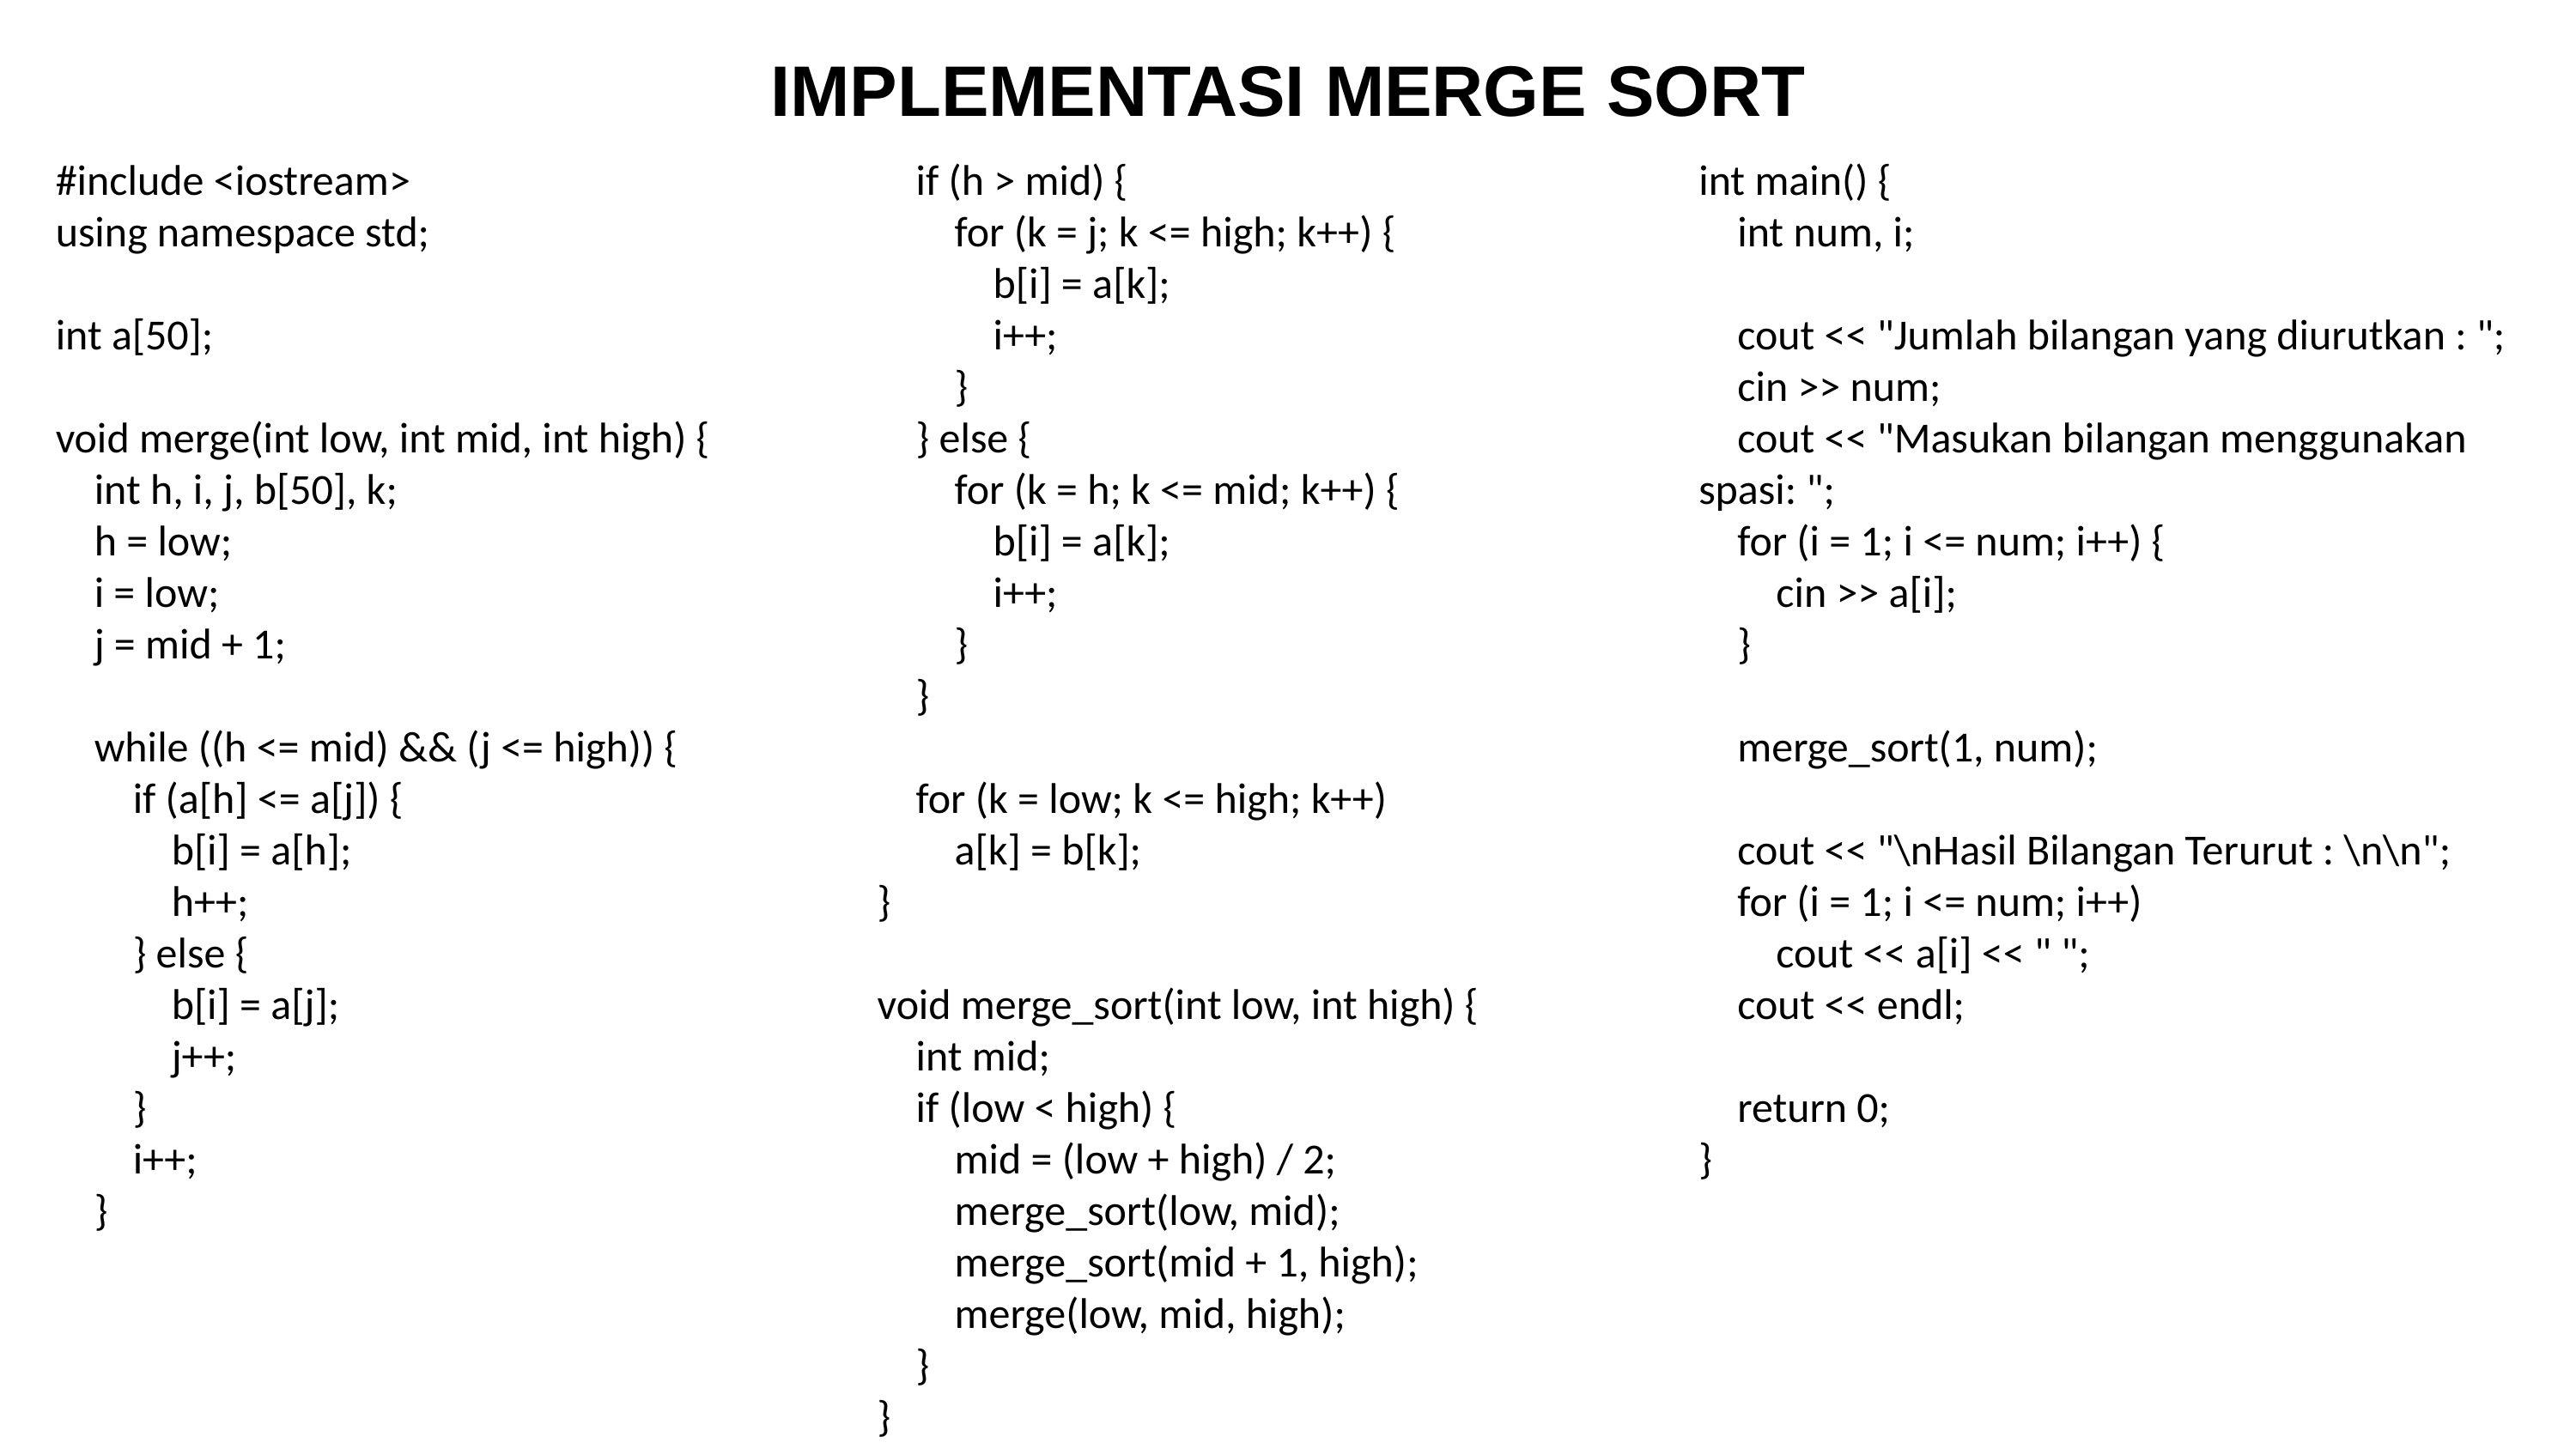

IMPLEMENTASI MERGE SORT
#include <iostream>
using namespace std;

int a[50];

void merge(int low, int mid, int high) {
    int h, i, j, b[50], k;
    h = low;
    i = low;
    j = mid + 1;

    while ((h <= mid) && (j <= high)) {
        if (a[h] <= a[j]) {
            b[i] = a[h];
            h++;
        } else {
            b[i] = a[j];
            j++;
        }
        i++;
    }

    if (h > mid) {
        for (k = j; k <= high; k++) {
            b[i] = a[k];
            i++;
        }
    } else {
        for (k = h; k <= mid; k++) {
            b[i] = a[k];
            i++;
        }
    }

    for (k = low; k <= high; k++)
        a[k] = b[k];
}

void merge_sort(int low, int high) {
    int mid;
    if (low < high) {
        mid = (low + high) / 2;
        merge_sort(low, mid);
        merge_sort(mid + 1, high);
        merge(low, mid, high);
    }
}
int main() {
    int num, i;

    cout << "Jumlah bilangan yang diurutkan : ";
    cin >> num;
    cout << "Masukan bilangan menggunakan spasi: ";
    for (i = 1; i <= num; i++) {
        cin >> a[i];
    }

    merge_sort(1, num);

    cout << "\nHasil Bilangan Terurut : \n\n";
    for (i = 1; i <= num; i++)
        cout << a[i] << " ";
    cout << endl;

    return 0;
}